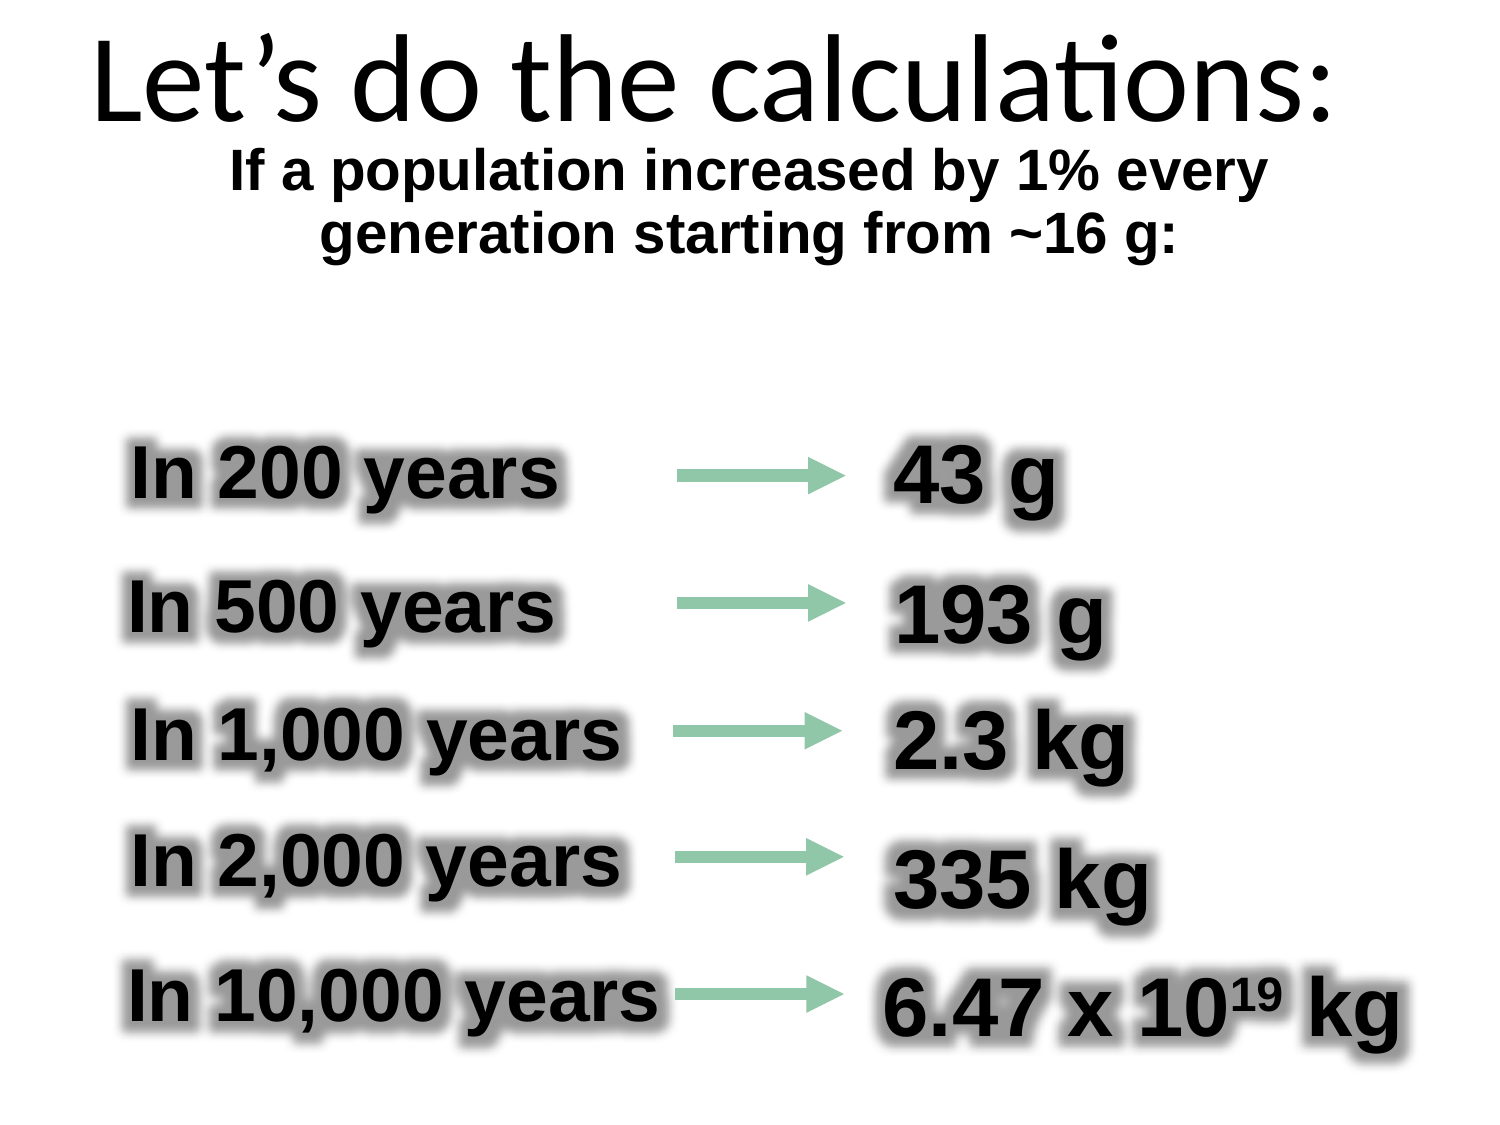

# Let’s do the calculations:
If a population increased by 1% every generation starting from ~16 g:
43 g
In 200 years
In 500 years
193 g
In 1,000 years
2.3 kg
In 2,000 years
335 kg
In 10,000 years
6.47 x 1019 kg